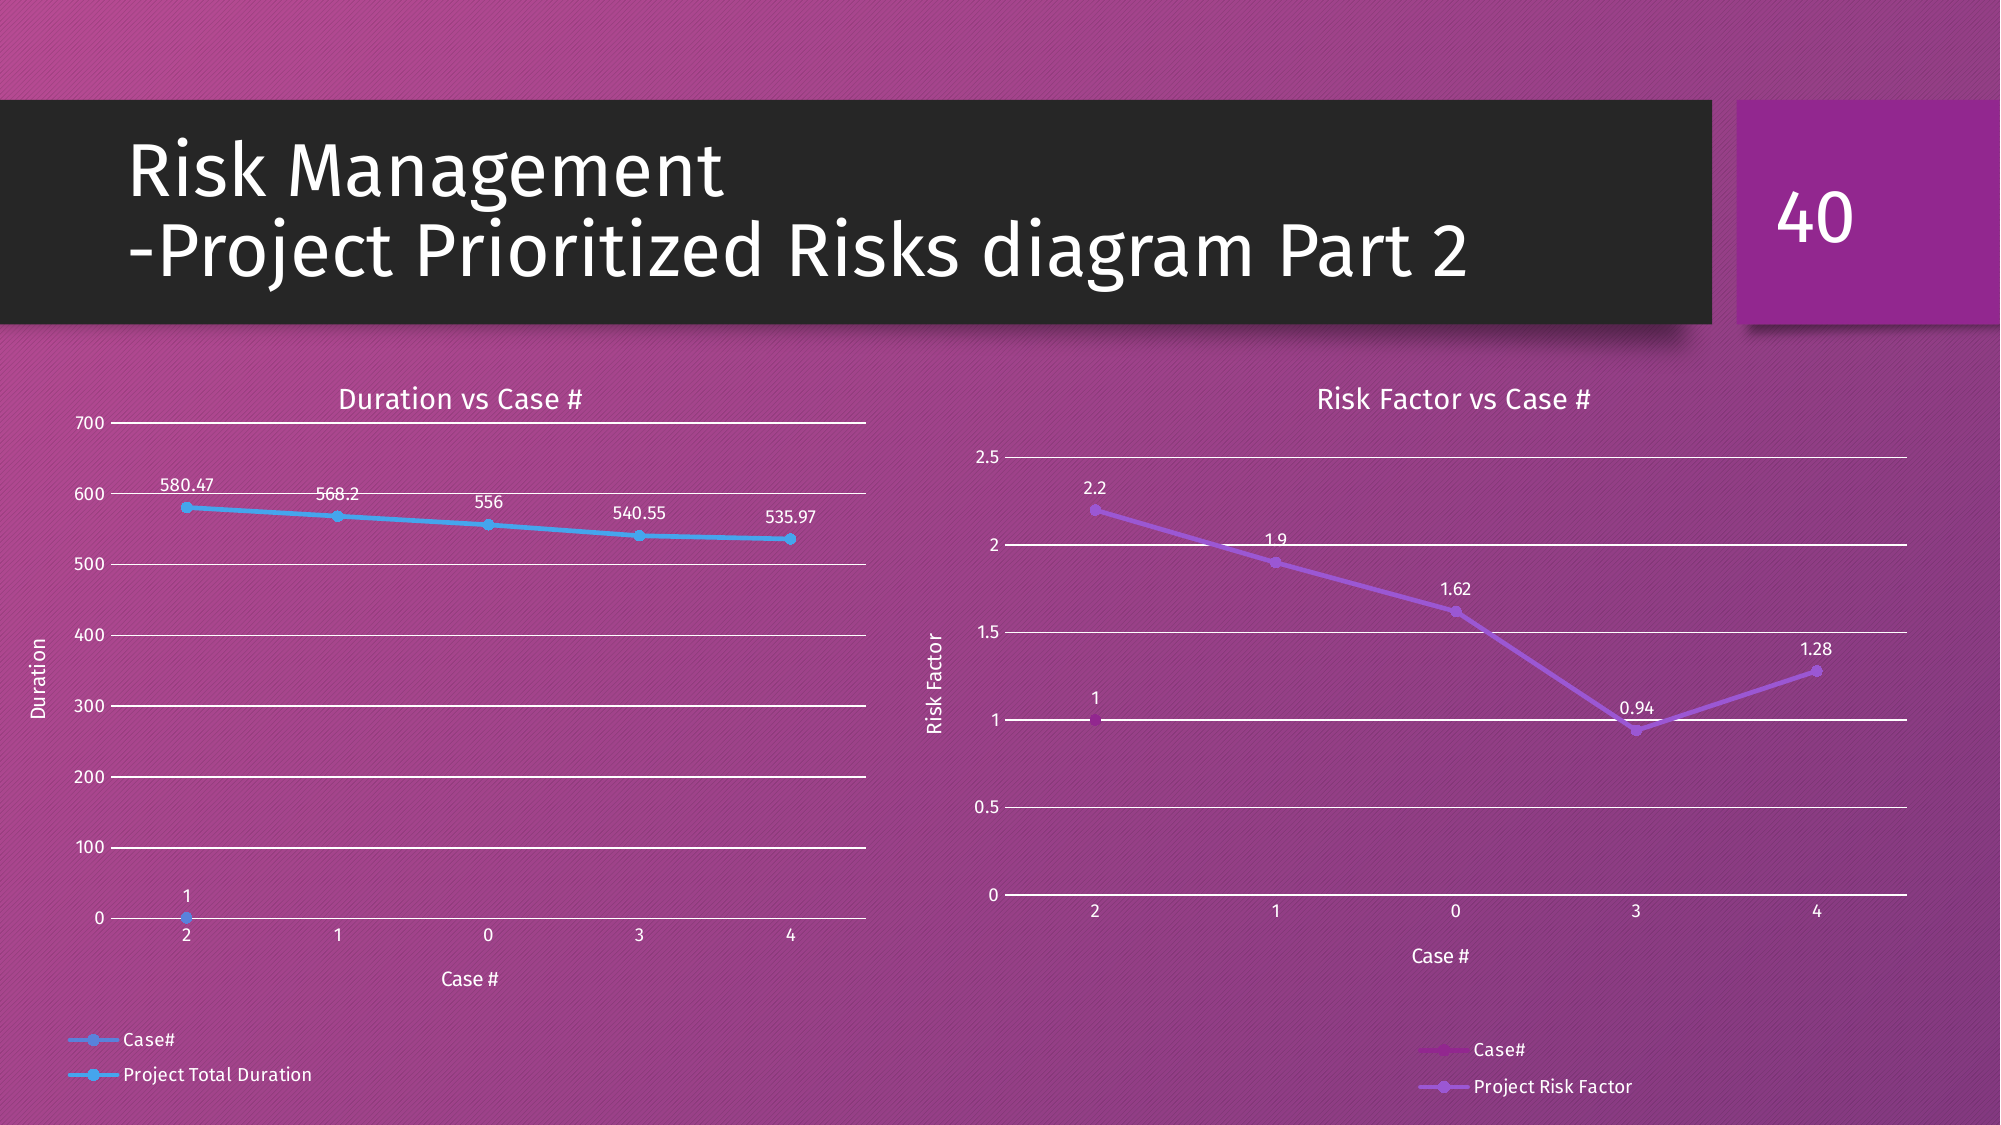

40
# Risk Management -Project Prioritized Risks diagram Part 2

[unsupported chart]

[unsupported chart]